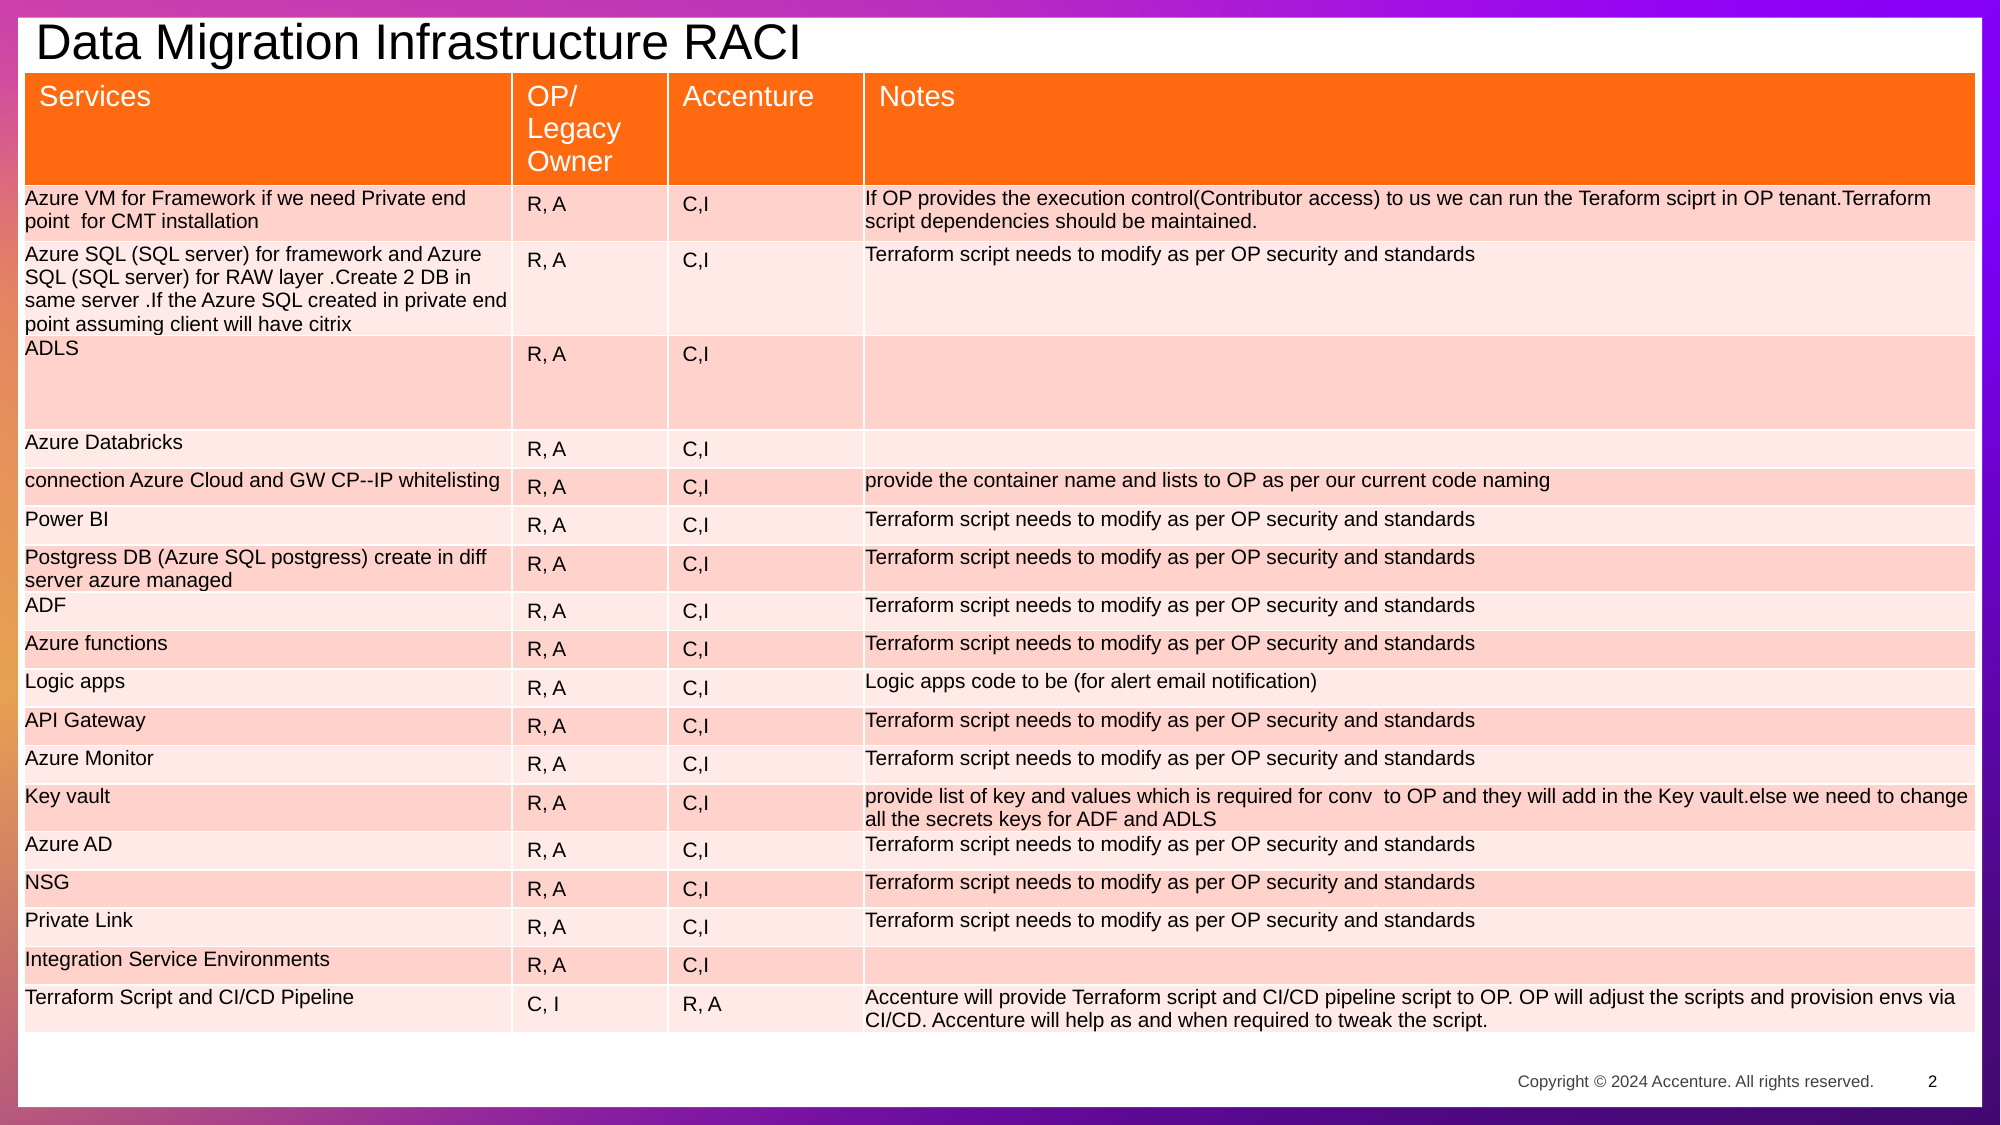

# Data Migration Infrastructure RACI
| Services | OP/Legacy Owner | Accenture | Notes |
| --- | --- | --- | --- |
| Azure VM for Framework if we need Private end point for CMT installation | R, A | C,I | If OP provides the execution control(Contributor access) to us we can run the Teraform sciprt in OP tenant.Terraform script dependencies should be maintained. |
| Azure SQL (SQL server) for framework and Azure SQL (SQL server) for RAW layer .Create 2 DB in same server .If the Azure SQL created in private end point assuming client will have citrix | R, A | C,I | Terraform script needs to modify as per OP security and standards |
| ADLS | R, A | C,I |  |
| Azure Databricks | R, A | C,I |  |
| connection Azure Cloud and GW CP--IP whitelisting | R, A | C,I | provide the container name and lists to OP as per our current code naming |
| Power BI | R, A | C,I | Terraform script needs to modify as per OP security and standards |
| Postgress DB (Azure SQL postgress) create in diff server azure managed | R, A | C,I | Terraform script needs to modify as per OP security and standards |
| ADF | R, A | C,I | Terraform script needs to modify as per OP security and standards |
| Azure functions | R, A | C,I | Terraform script needs to modify as per OP security and standards |
| Logic apps | R, A | C,I | Logic apps code to be (for alert email notification) |
| API Gateway | R, A | C,I | Terraform script needs to modify as per OP security and standards |
| Azure Monitor | R, A | C,I | Terraform script needs to modify as per OP security and standards |
| Key vault | R, A | C,I | provide list of key and values which is required for conv to OP and they will add in the Key vault.else we need to change all the secrets keys for ADF and ADLS |
| Azure AD | R, A | C,I | Terraform script needs to modify as per OP security and standards |
| NSG | R, A | C,I | Terraform script needs to modify as per OP security and standards |
| Private Link | R, A | C,I | Terraform script needs to modify as per OP security and standards |
| Integration Service Environments | R, A | C,I |  |
| Terraform Script and CI/CD Pipeline | C, I | R, A | Accenture will provide Terraform script and CI/CD pipeline script to OP. OP will adjust the scripts and provision envs via CI/CD. Accenture will help as and when required to tweak the script. |
2